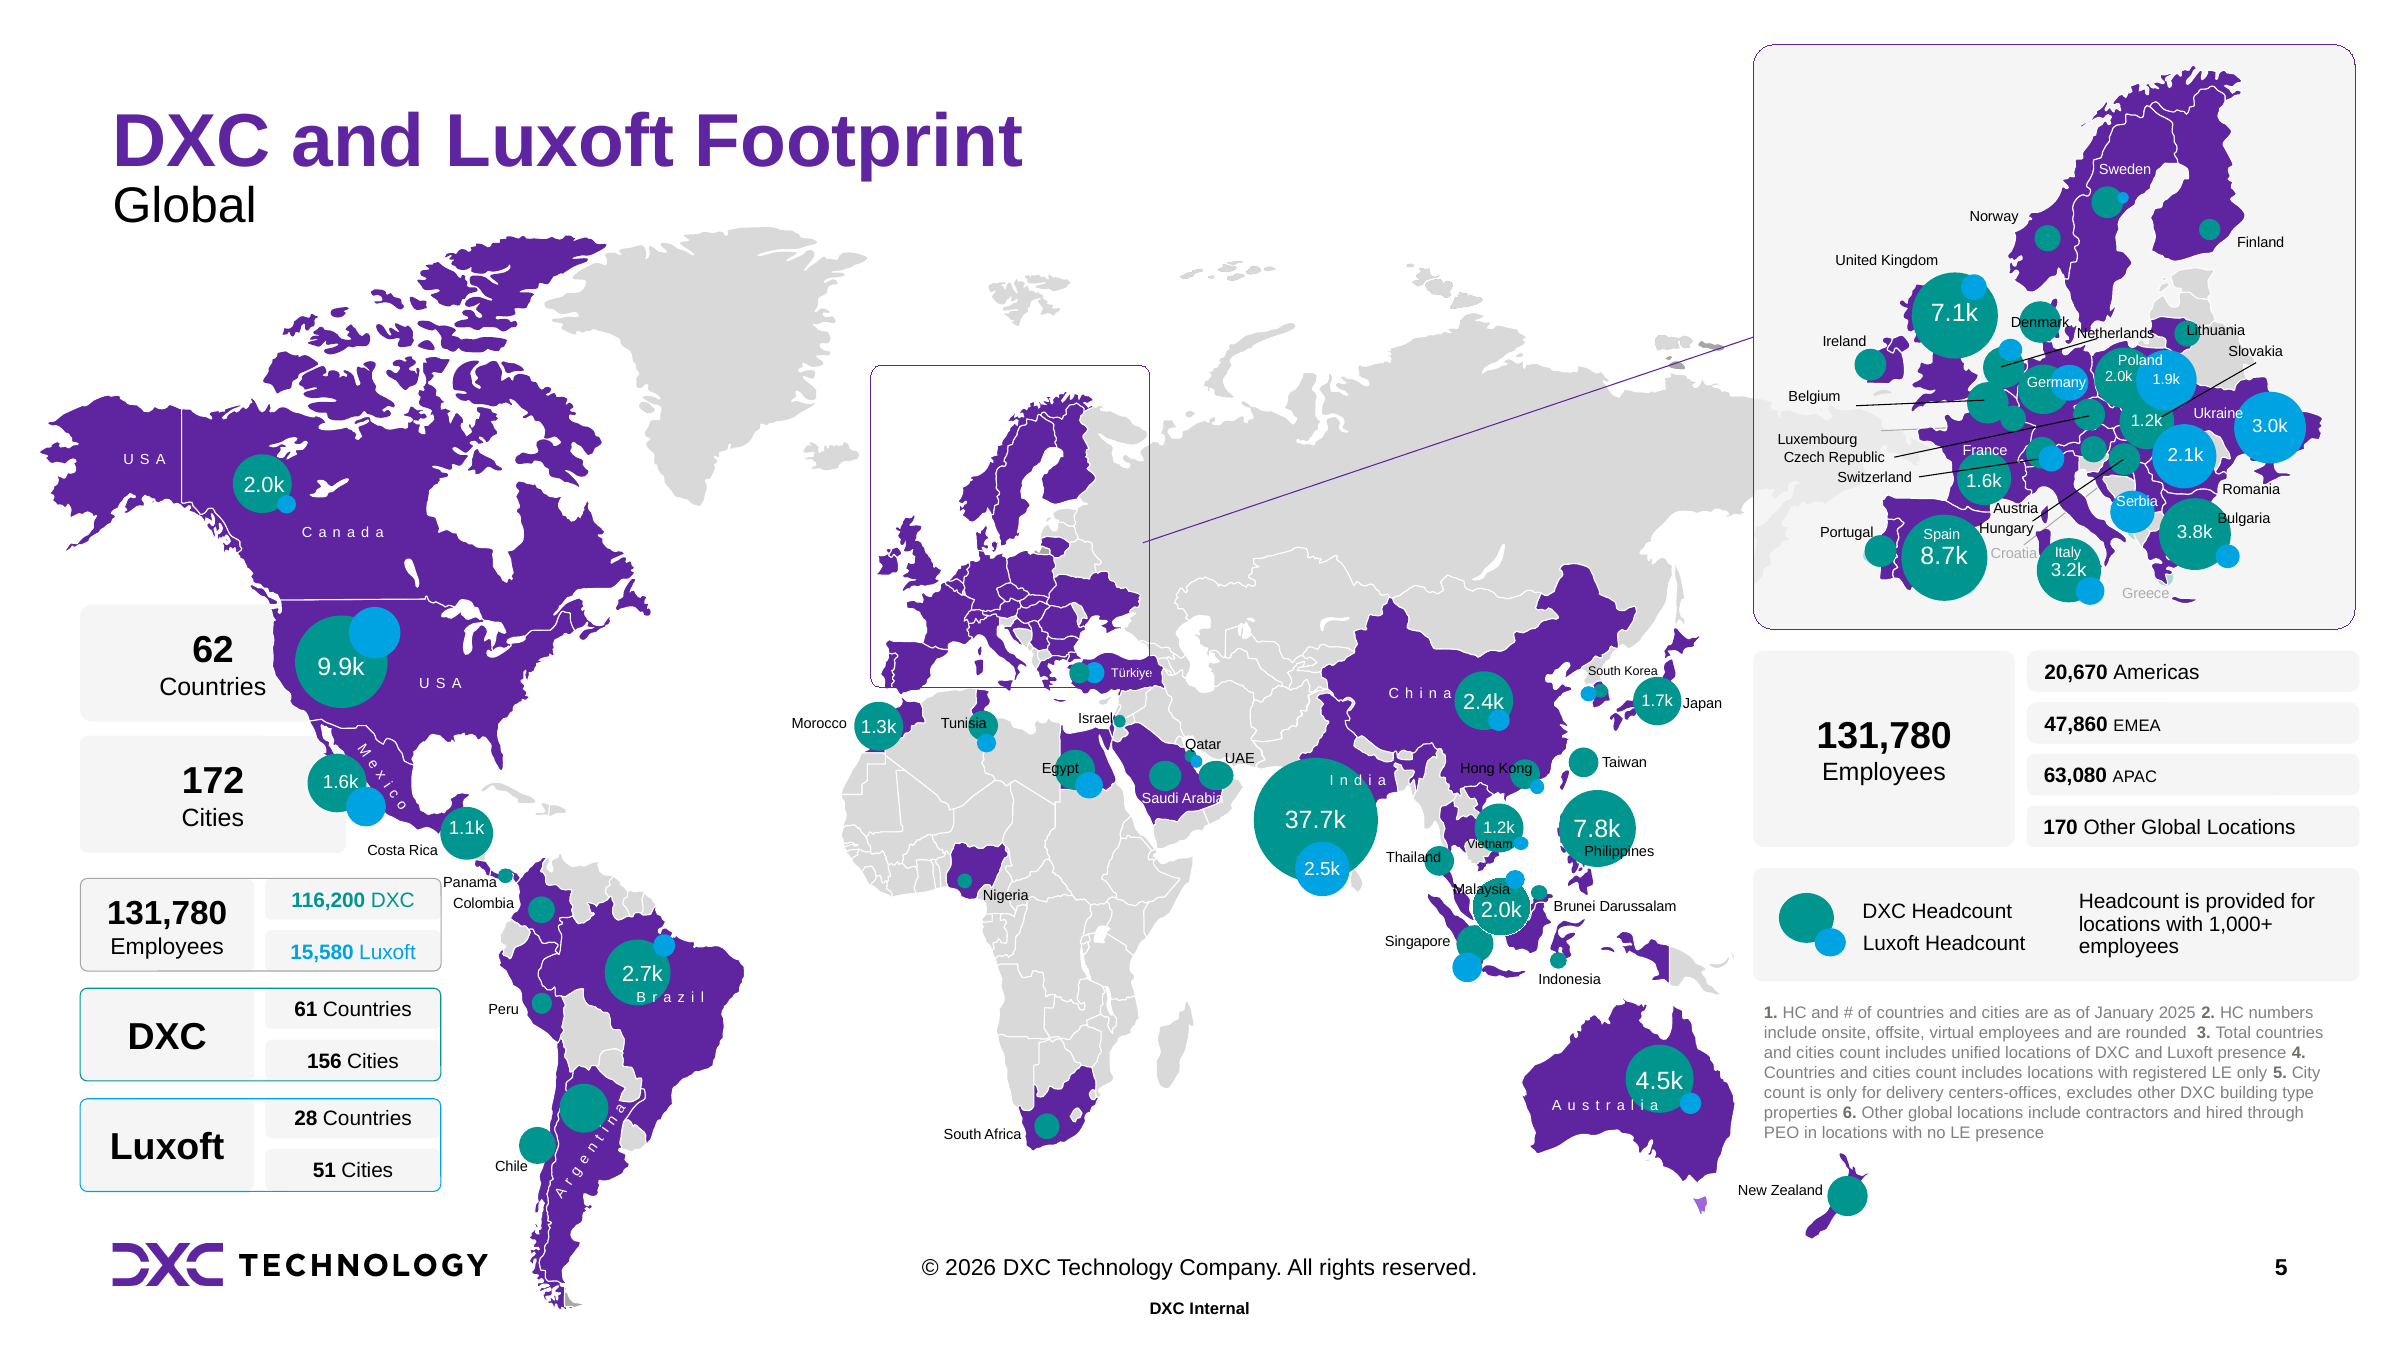

Sweden

Norway

Finland
United Kingdom

7.1k

Denmark

Netherlands
Ireland

Slovakia

2.0k

1.9k
Poland

Germany

Belgium

3.0k

1.2k

Ukraine

Czech Republic

2.1k

Luxembourg

France

1.6k

Switzerland
Hungary

Romania

Serbia

3.8k
Austria

Bulgaria

8.7k

Portugal
Spain

3.2k
Italy

Lithuania

1.9k

Croatia

Greece
# DXC and Luxoft Footprint Global

USA

2.0k
1.0k

Canada

9.9k

South Korea
Türkiye

2.4k
USA

China

1.7k

1.3k

Morocco
Tunisia

Egypt

Saudi Arabia

South Africa

Japan

Israel

Qatar

UAE

Taiwan

1.6k

37.7k
Hong Kong

Mexico
India

7.8k

1.2k

1.1k

Vietnam

Costa Rica

2.5k
Philippines

Thailand

Panama

2.0k
Malaysia

Nigeria

Brunei Darussalam

Colombia

Singapore

2.7k

Indonesia
Brazil

Peru

4.5k

Australia

Argentina

Chile

New Zealand

62
Countries

20,670 Americas
47,860 EMEA
131,780
Employees
63,080 APAC
170 Other Global Locations

172
Cities

Headcount is provided for locations with 1,000+ employees

DXC Headcount

Luxoft Headcount
116,200 DXC
131,780
Employees
15,580 Luxoft

61 Countries
DXC
156 Cities

1. HC and # of countries and cities are as of January 2025 2. HC numbers include onsite, offsite, virtual employees and are rounded  3. Total countries and cities count includes unified locations of DXC and Luxoft presence 4. Countries and cities count includes locations with registered LE only 5. City count is only for delivery centers-offices, excludes other DXC building type properties 6. Other global locations include contractors and hired through PEO in locations with no LE presence
28 Countries
Luxoft
51 Cities